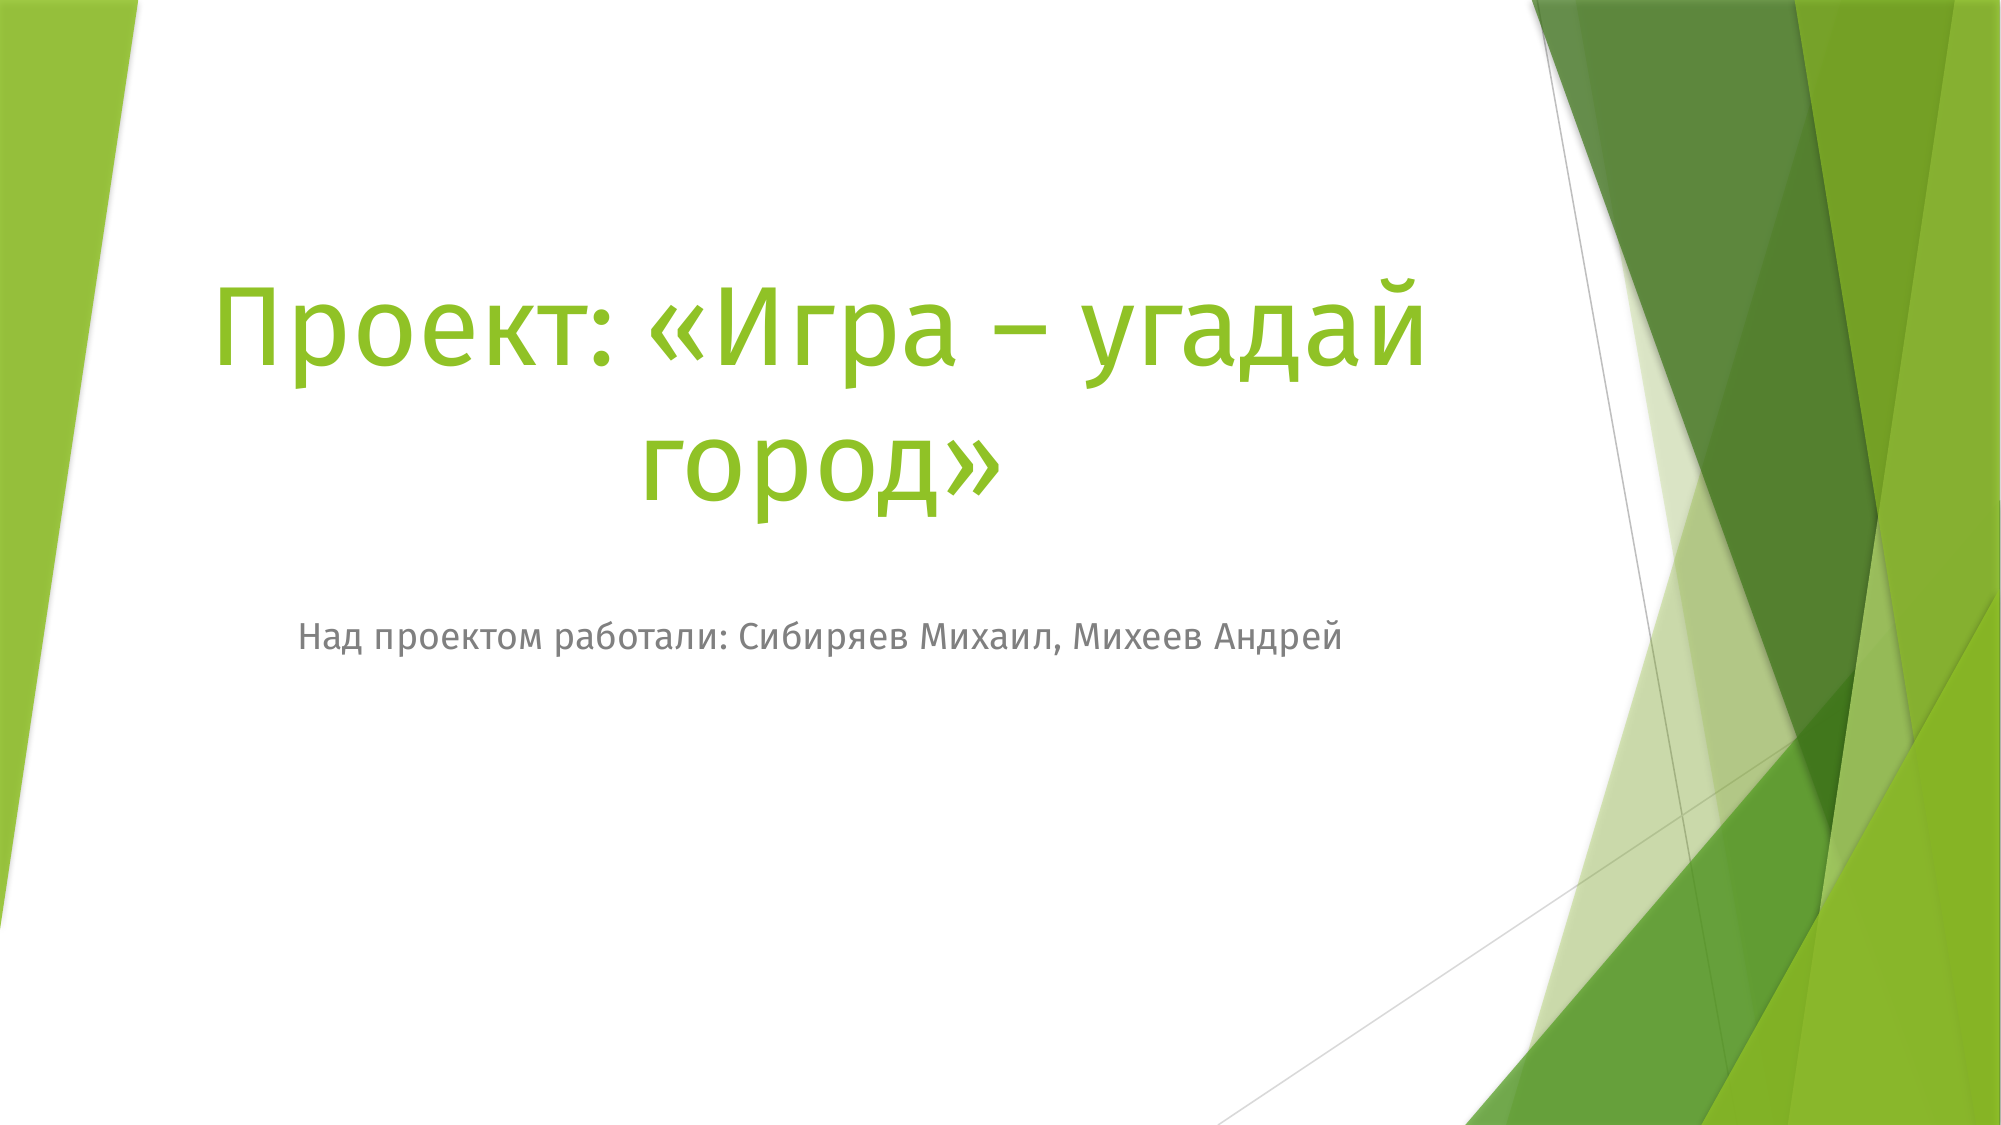

# Проект: «Игра – угадай город»
Над проектом работали: Сибиряев Михаил, Михеев Андрей